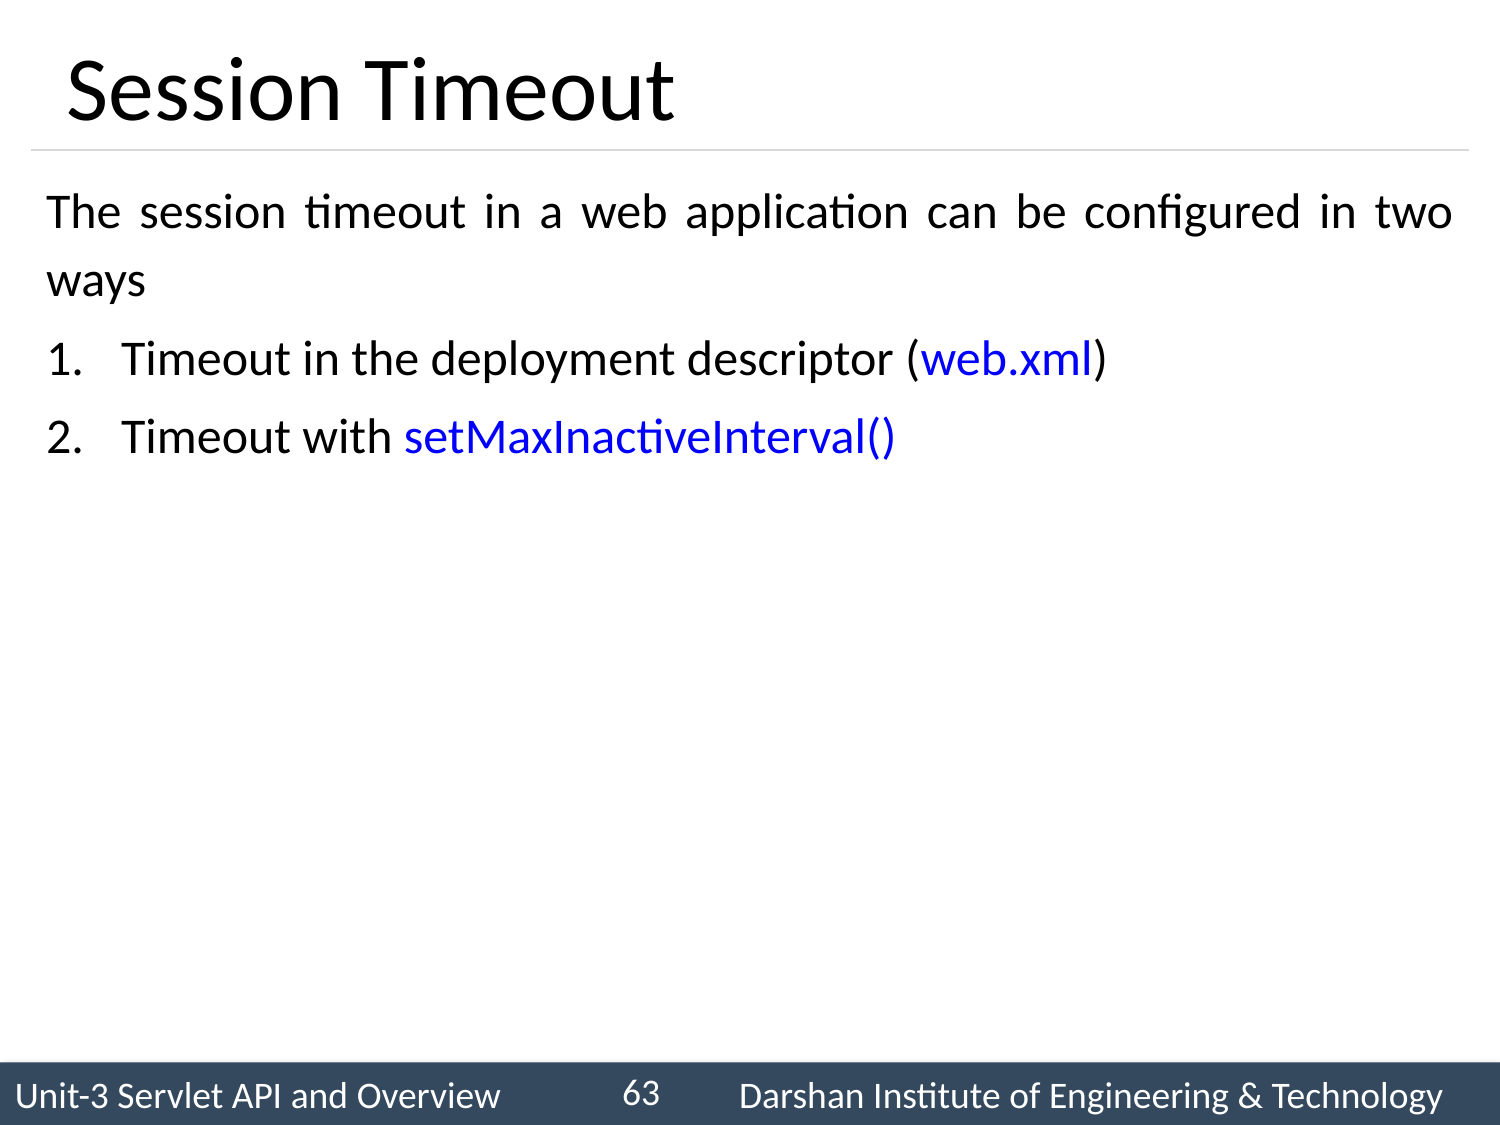

# Session Timeout
The session timeout in a web application can be configured in two ways
Timeout in the deployment descriptor (web.xml)
Timeout with setMaxInactiveInterval()

63